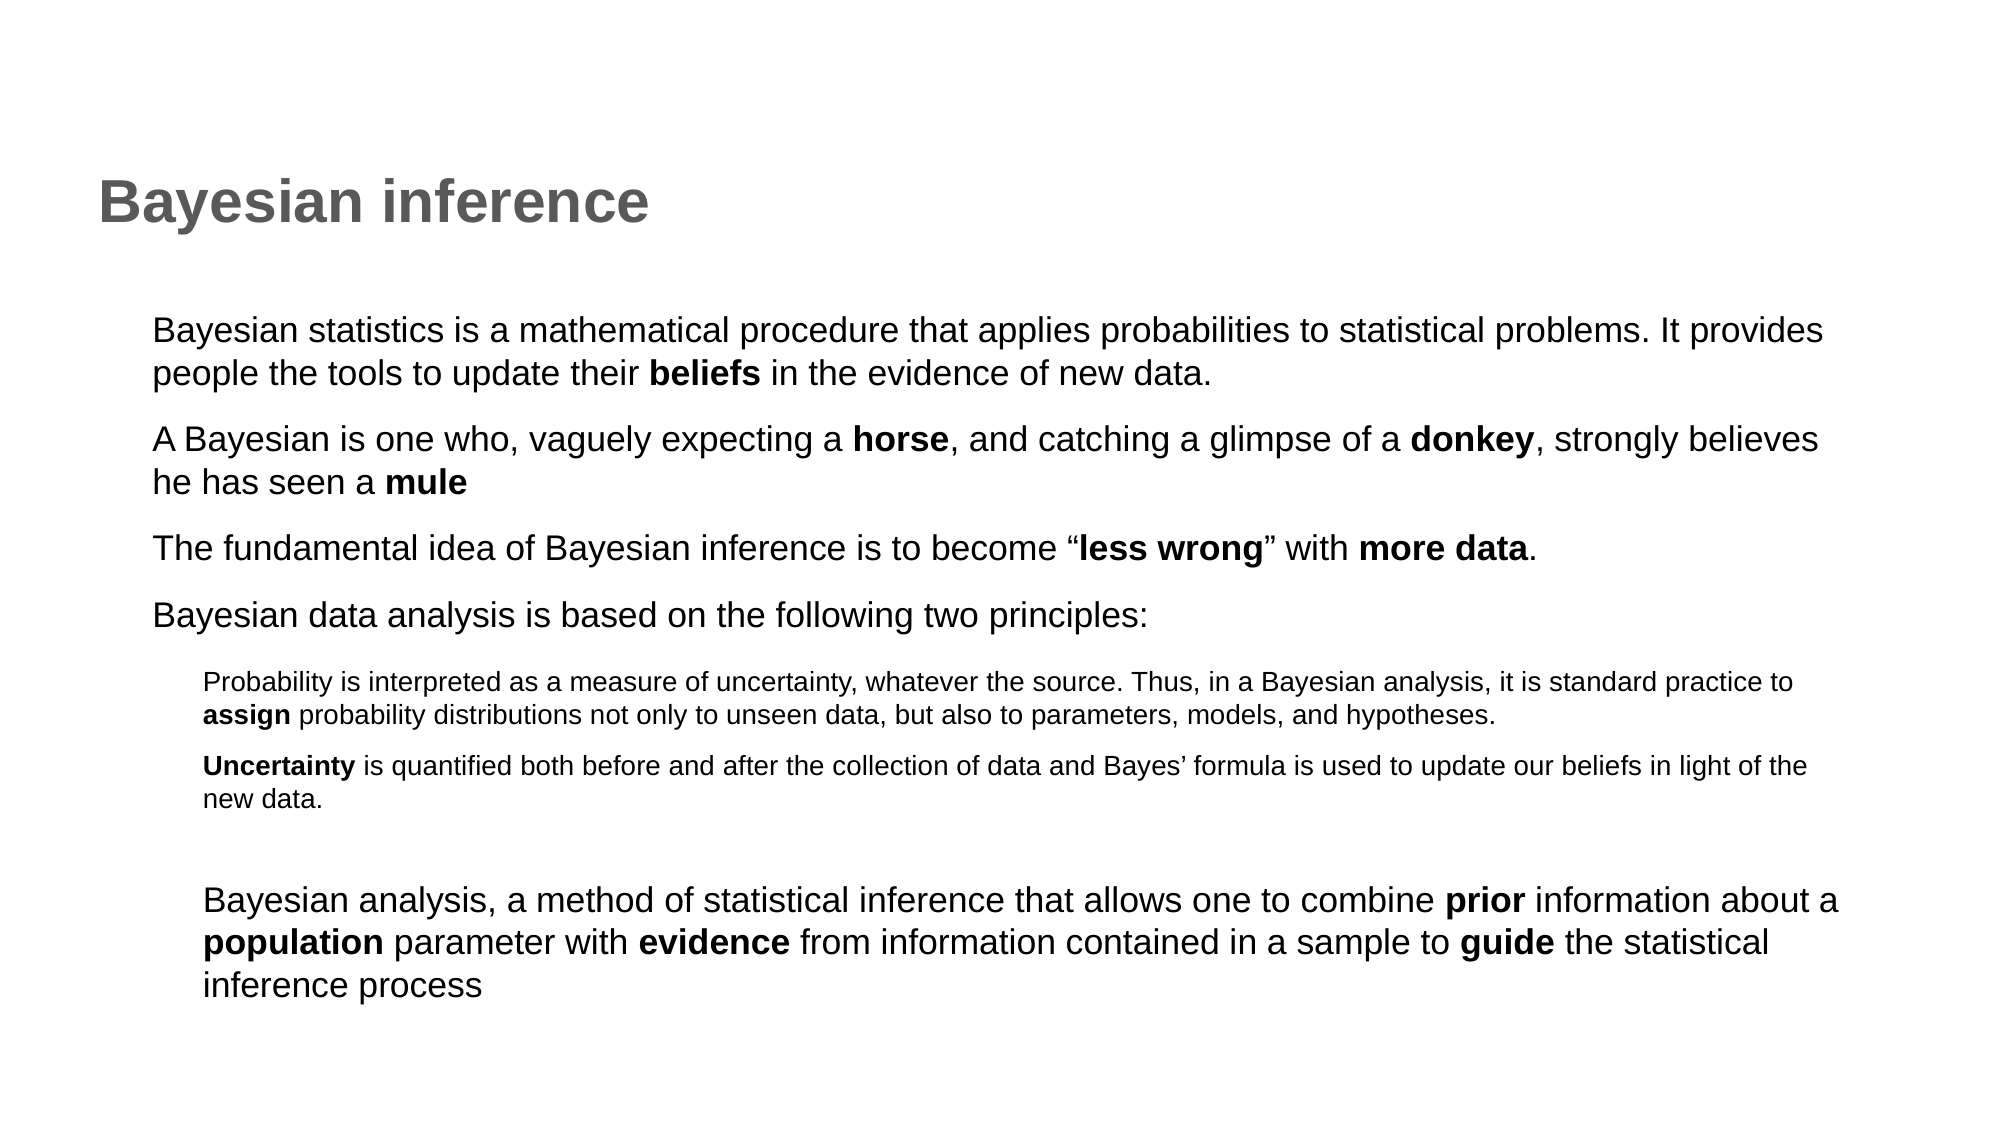

# Bayesian inference
Bayesian statistics is a mathematical procedure that applies probabilities to statistical problems. It provides people the tools to update their beliefs in the evidence of new data.
A Bayesian is one who, vaguely expecting a horse, and catching a glimpse of a donkey, strongly believes he has seen a mule
The fundamental idea of Bayesian inference is to become “less wrong” with more data.
Bayesian data analysis is based on the following two principles:
Probability is interpreted as a measure of uncertainty, whatever the source. Thus, in a Bayesian analysis, it is standard practice to assign probability distributions not only to unseen data, but also to parameters, models, and hypotheses.
Uncertainty is quantified both before and after the collection of data and Bayes’ formula is used to update our beliefs in light of the new data.

Bayesian analysis, a method of statistical inference that allows one to combine prior information about a population parameter with evidence from information contained in a sample to guide the statistical inference process